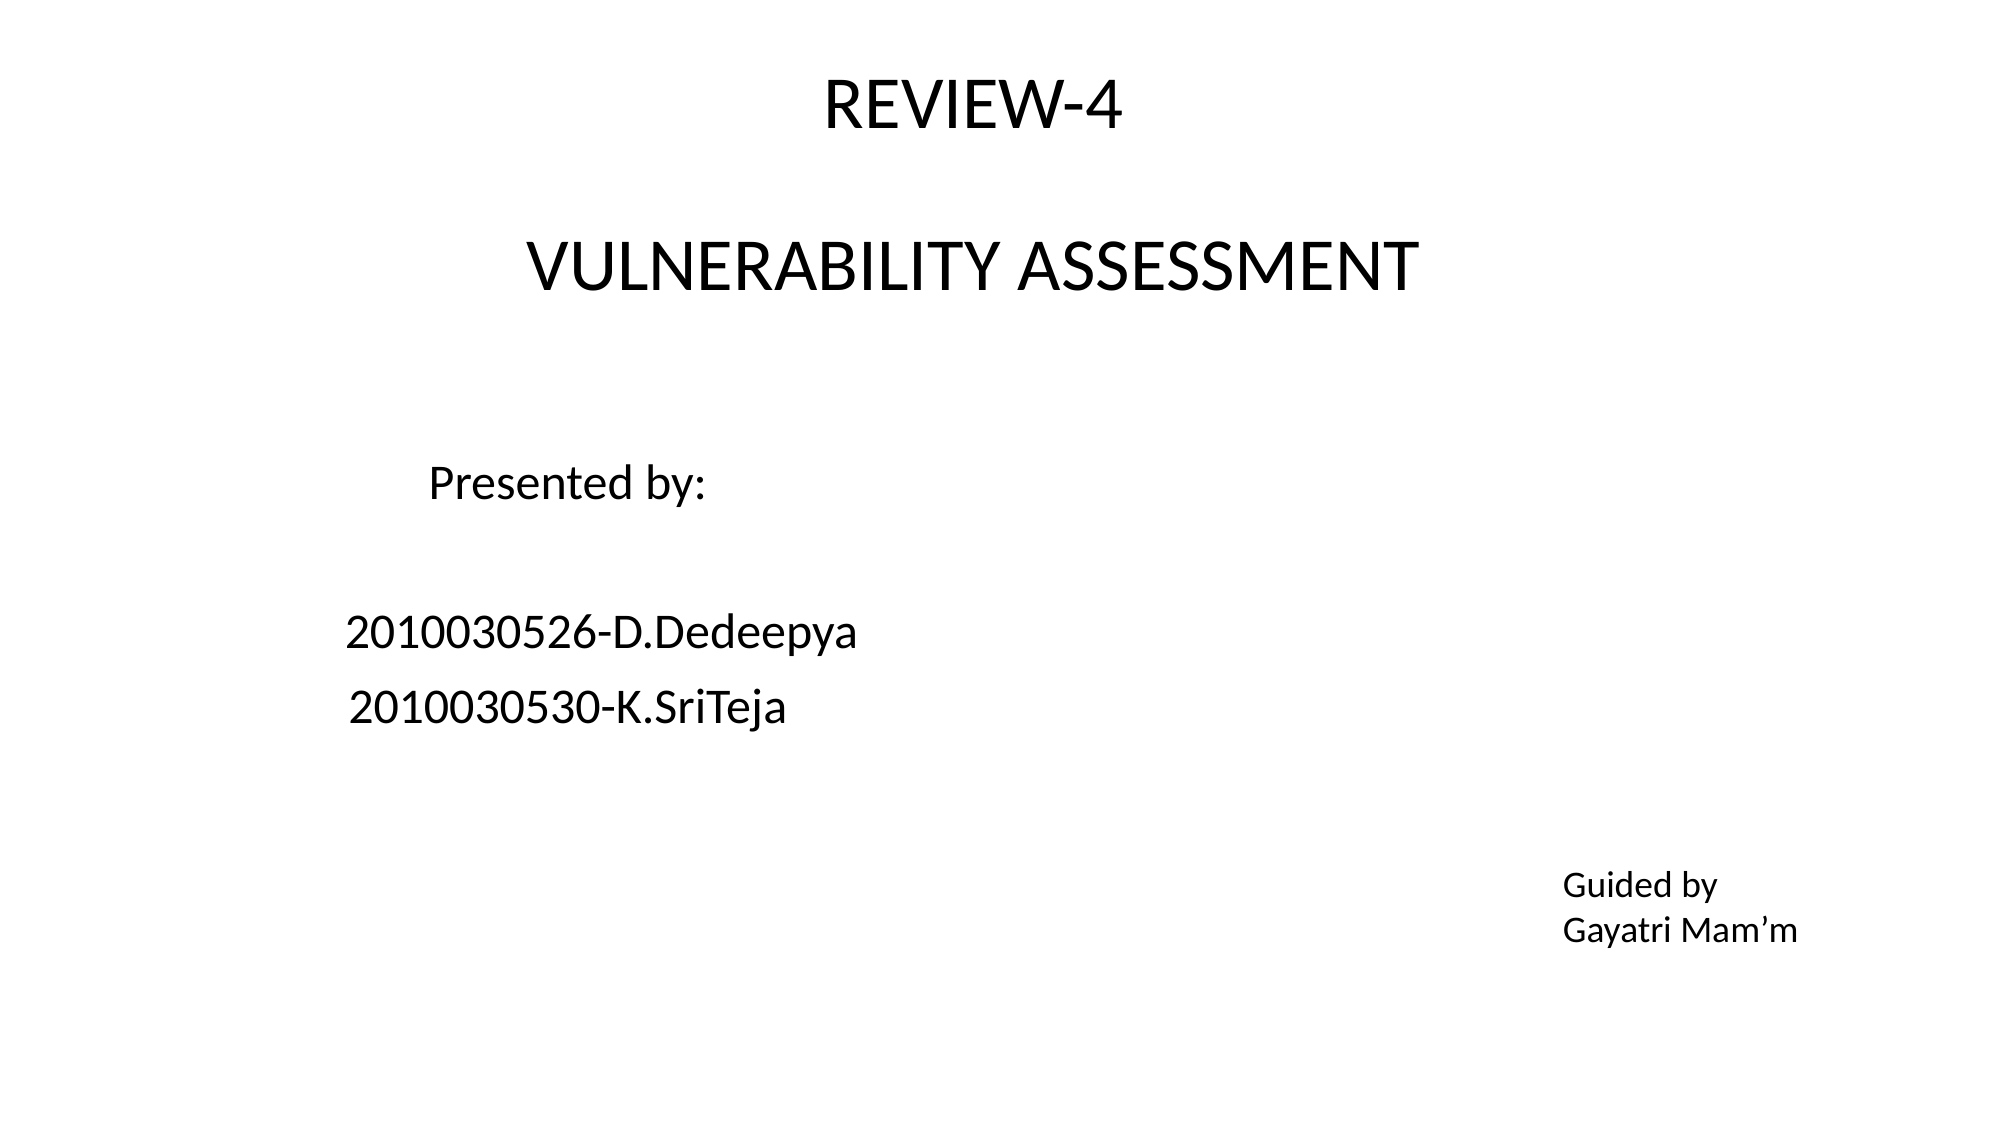

# REVIEW-4 VULNERABILITY ASSESSMENT
Presented by:

      2010030526-D.Dedeepya
2010030530-K.SriTeja
Guided by
Gayatri Mam’m